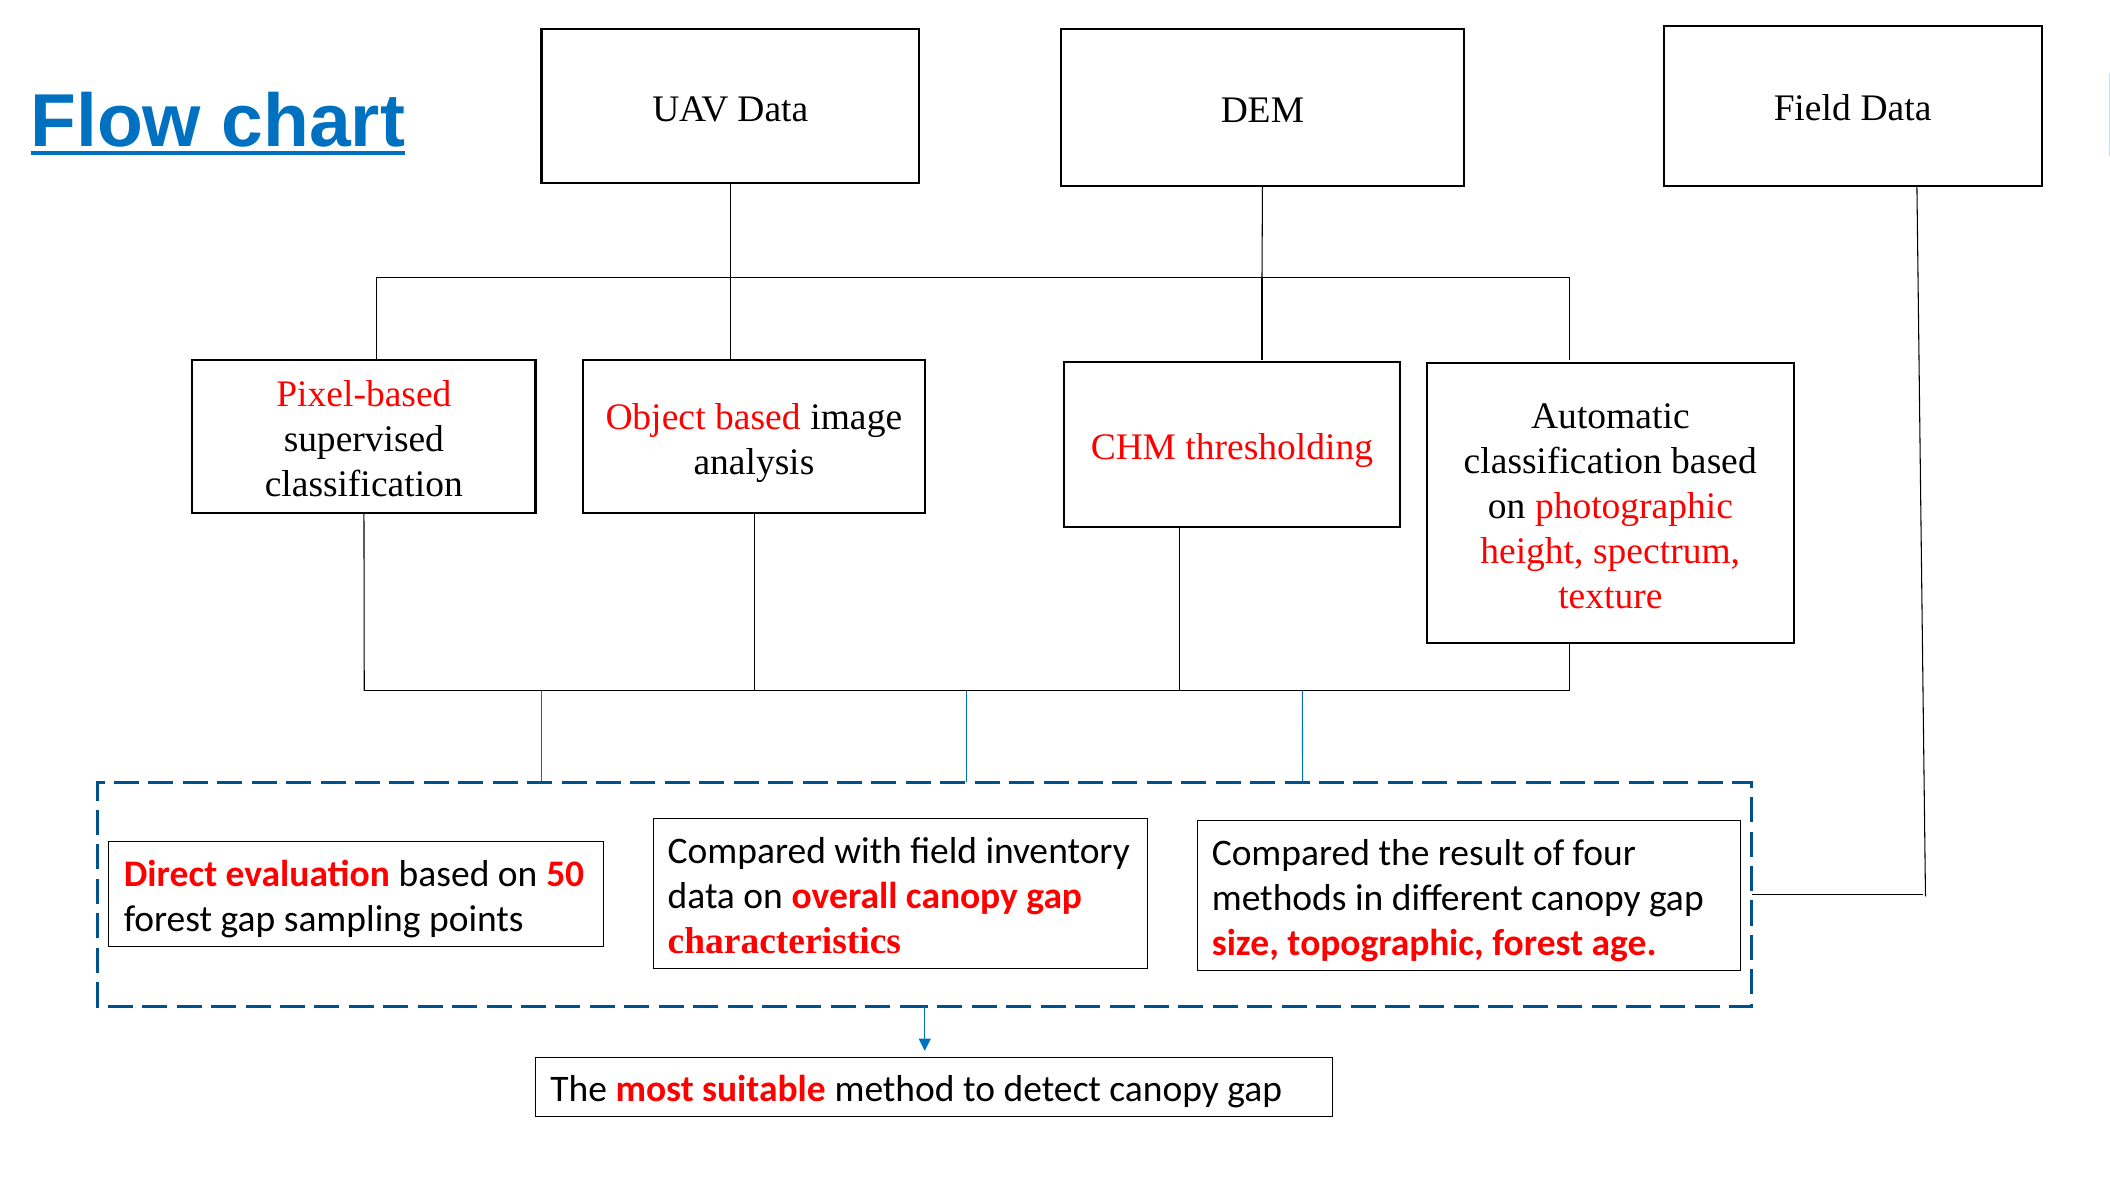

Field Data
UAV Data
DEM
Pixel-based supervised classification
Object based image analysis
CHM thresholding
Automatic classification based on photographic height, spectrum, texture

Compared with field inventory data on overall canopy gap characteristics
Compared the result of four methods in different canopy gap size, topographic, forest age.
Direct evaluation based on 50 forest gap sampling points
The most suitable method to detect canopy gap
Flow chart